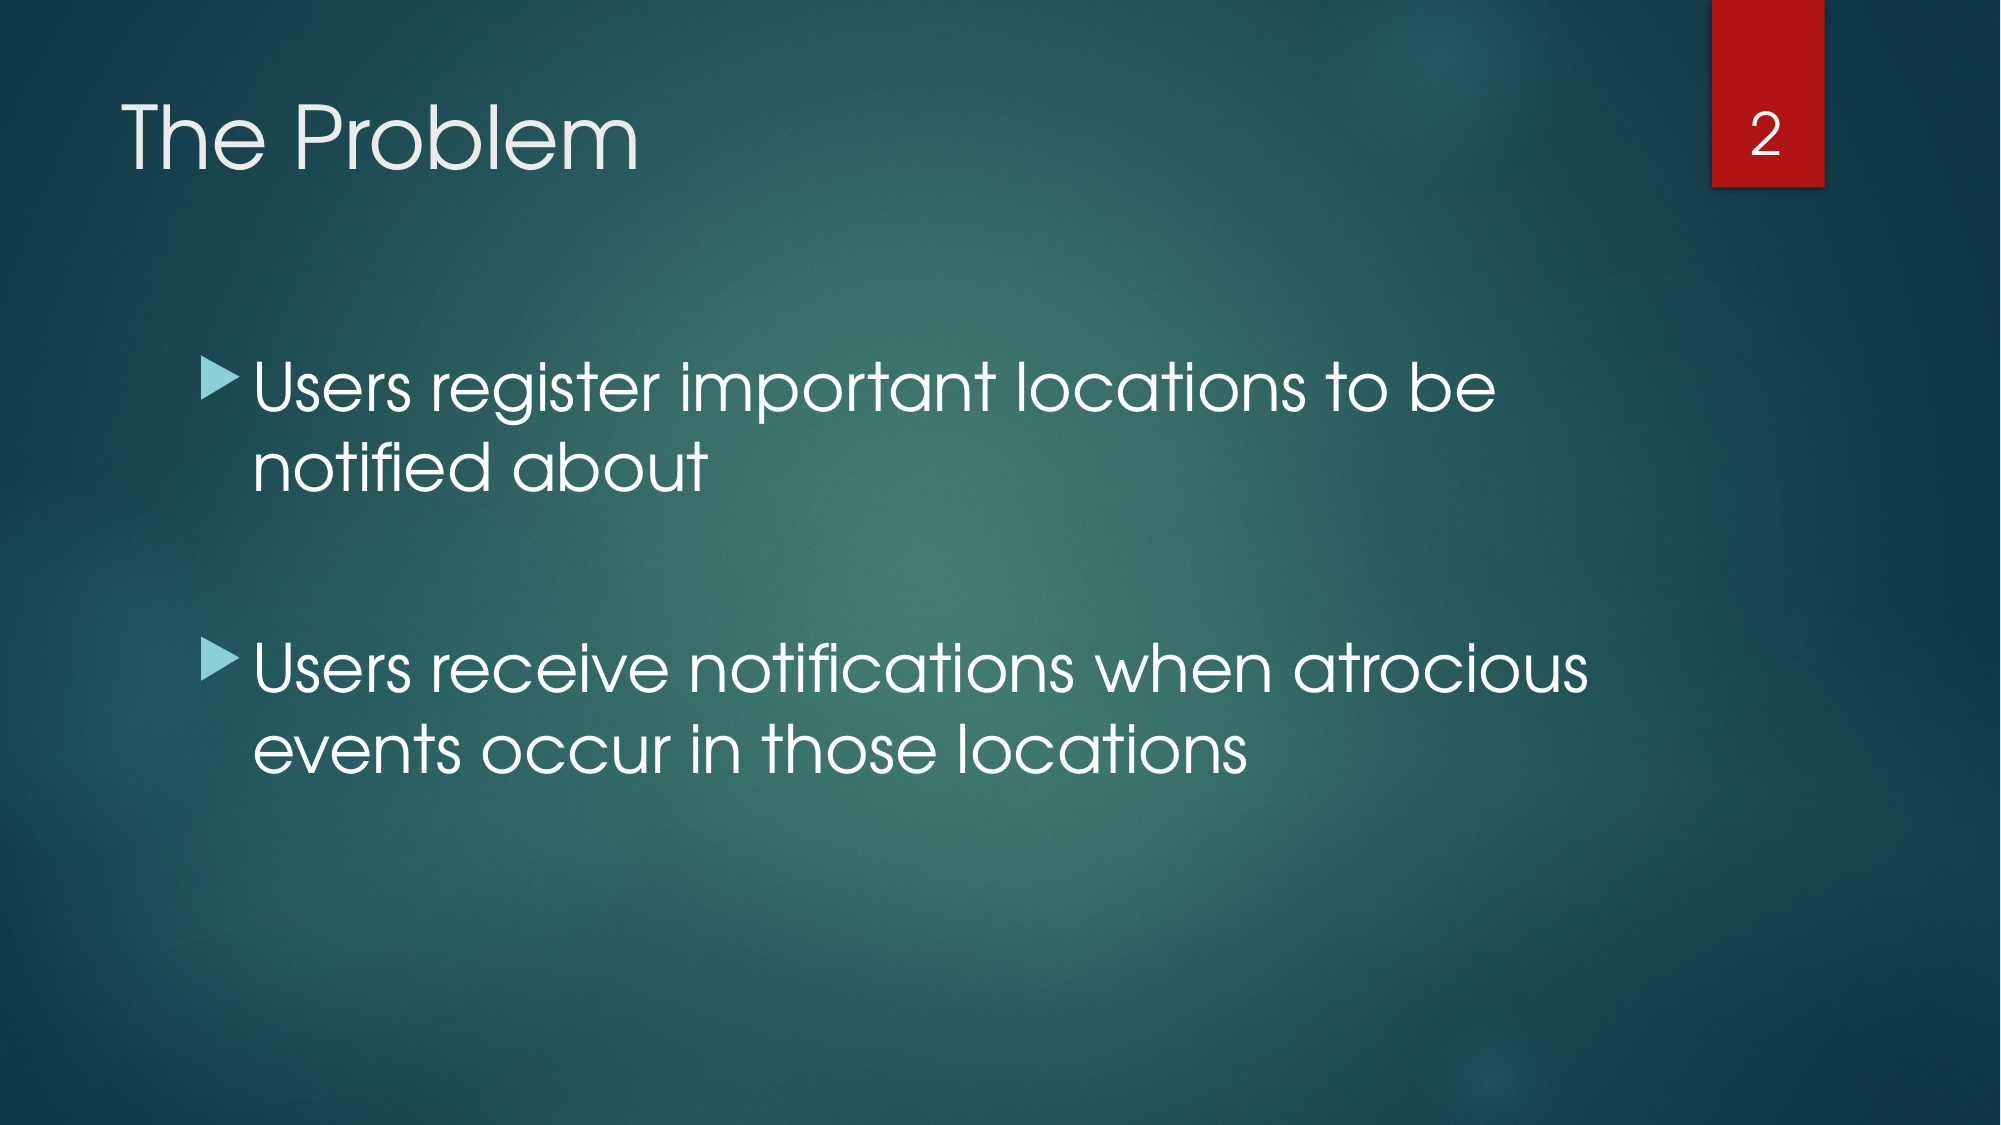

2
# The Problem
Users register important locations to be notified about

Users receive notifications when atrocious events occur in those locations